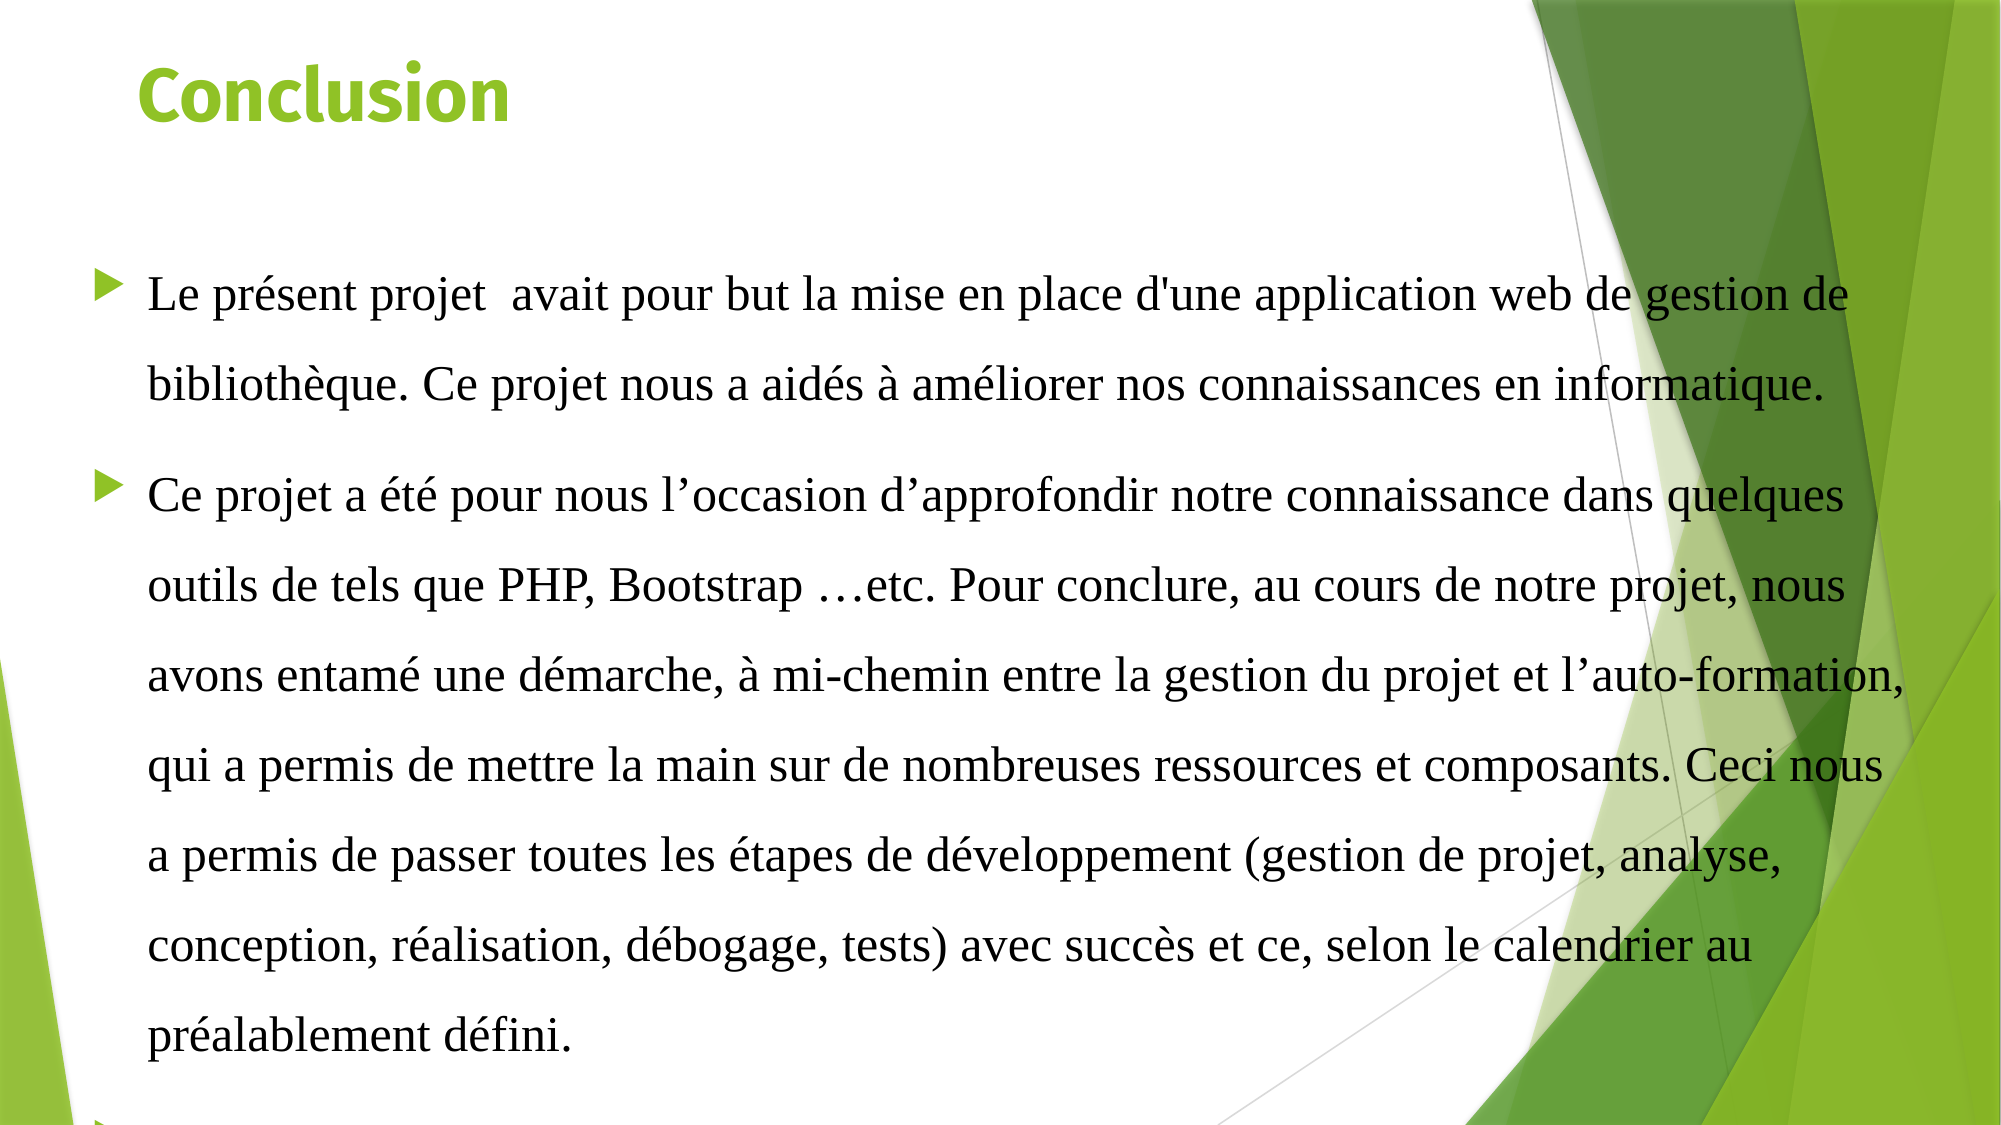

# Conclusion
Le présent projet  avait pour but la mise en place d'une application web de gestion de bibliothèque. Ce projet nous a aidés à améliorer nos connaissances en informatique.
Ce projet a été pour nous l’occasion d’approfondir notre connaissance dans quelques outils de tels que PHP, Bootstrap …etc. Pour conclure, au cours de notre projet, nous avons entamé une démarche, à mi-chemin entre la gestion du projet et l’auto-formation, qui a permis de mettre la main sur de nombreuses ressources et composants. Ceci nous a permis de passer toutes les étapes de développement (gestion de projet, analyse, conception, réalisation, débogage, tests) avec succès et ce, selon le calendrier au préalablement défini.